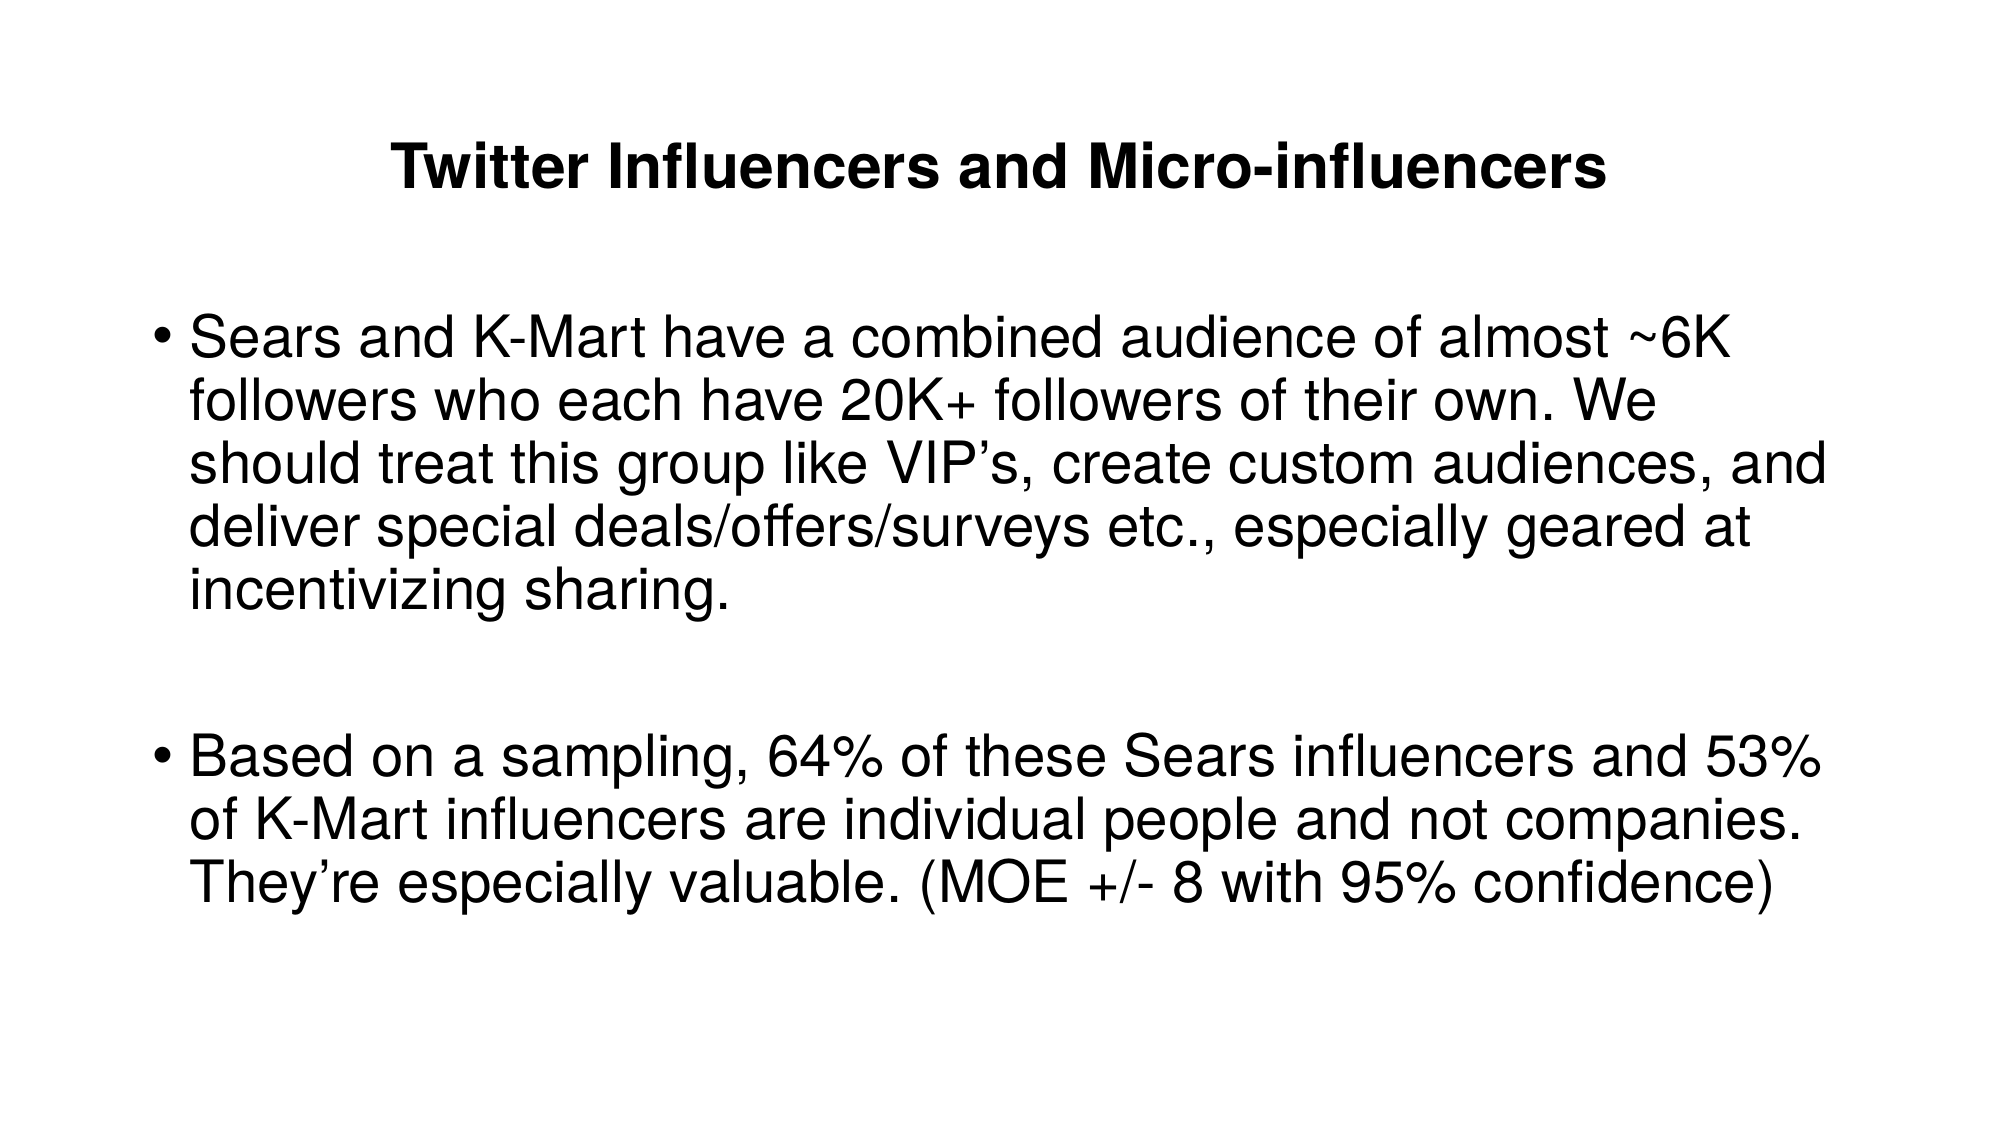

# Twitter Influencers and Micro-influencers
Sears and K-Mart have a combined audience of almost ~6K followers who each have 20K+ followers of their own. We should treat this group like VIP’s, create custom audiences, and deliver special deals/offers/surveys etc., especially geared at incentivizing sharing.

Based on a sampling, 64% of these Sears influencers and 53% of K-Mart influencers are individual people and not companies. They’re especially valuable. (MOE +/- 8 with 95% confidence)